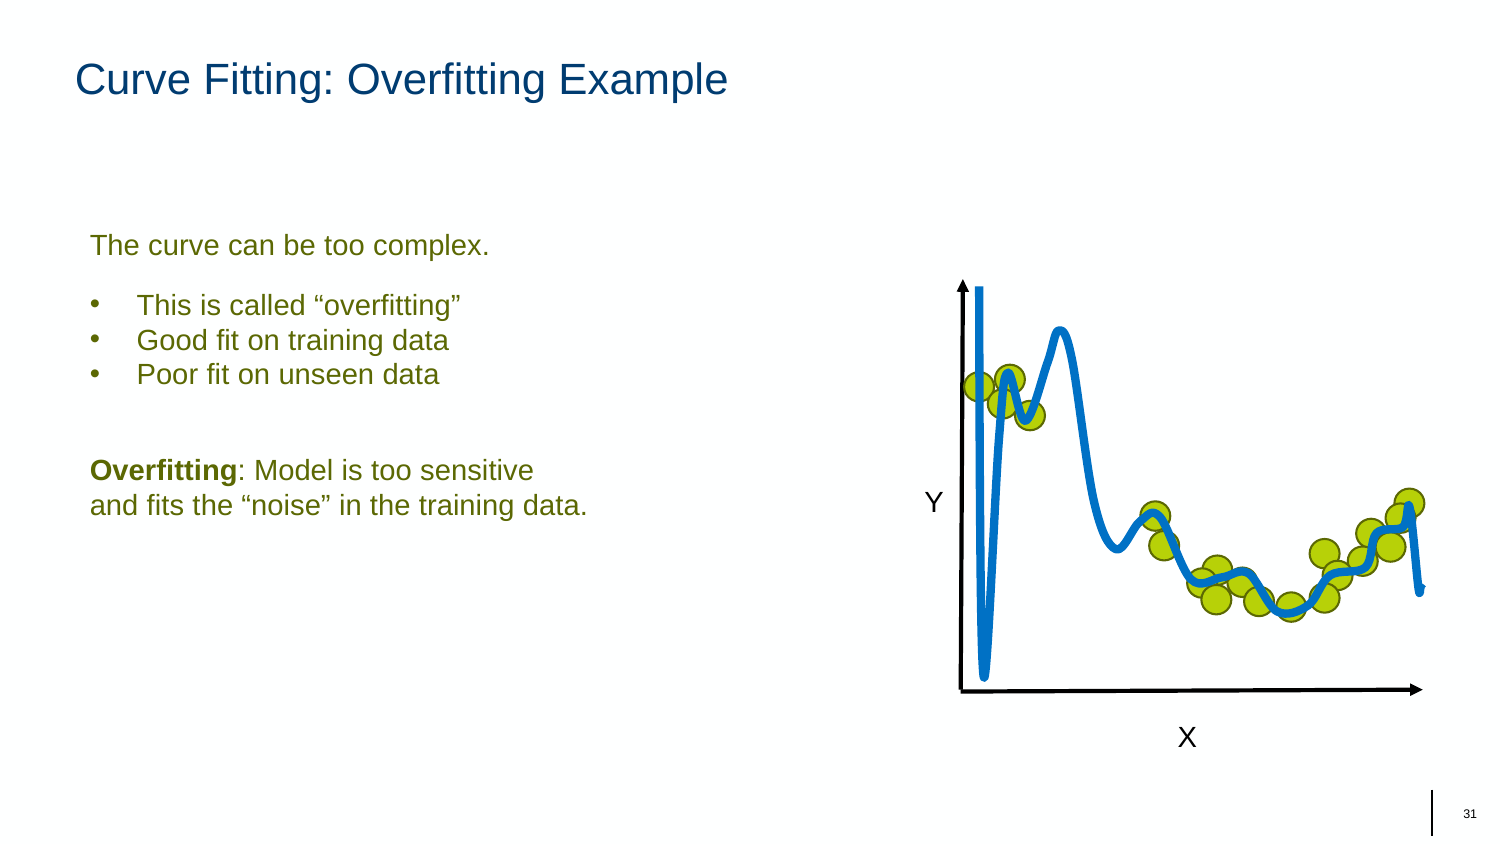

# Curve Fitting: Overfitting Example
The curve can be too complex.
This is called “overfitting”
Good fit on training data
Poor fit on unseen data

Overfitting: Model is too sensitive
and fits the “noise” in the training data.

Y

X

31